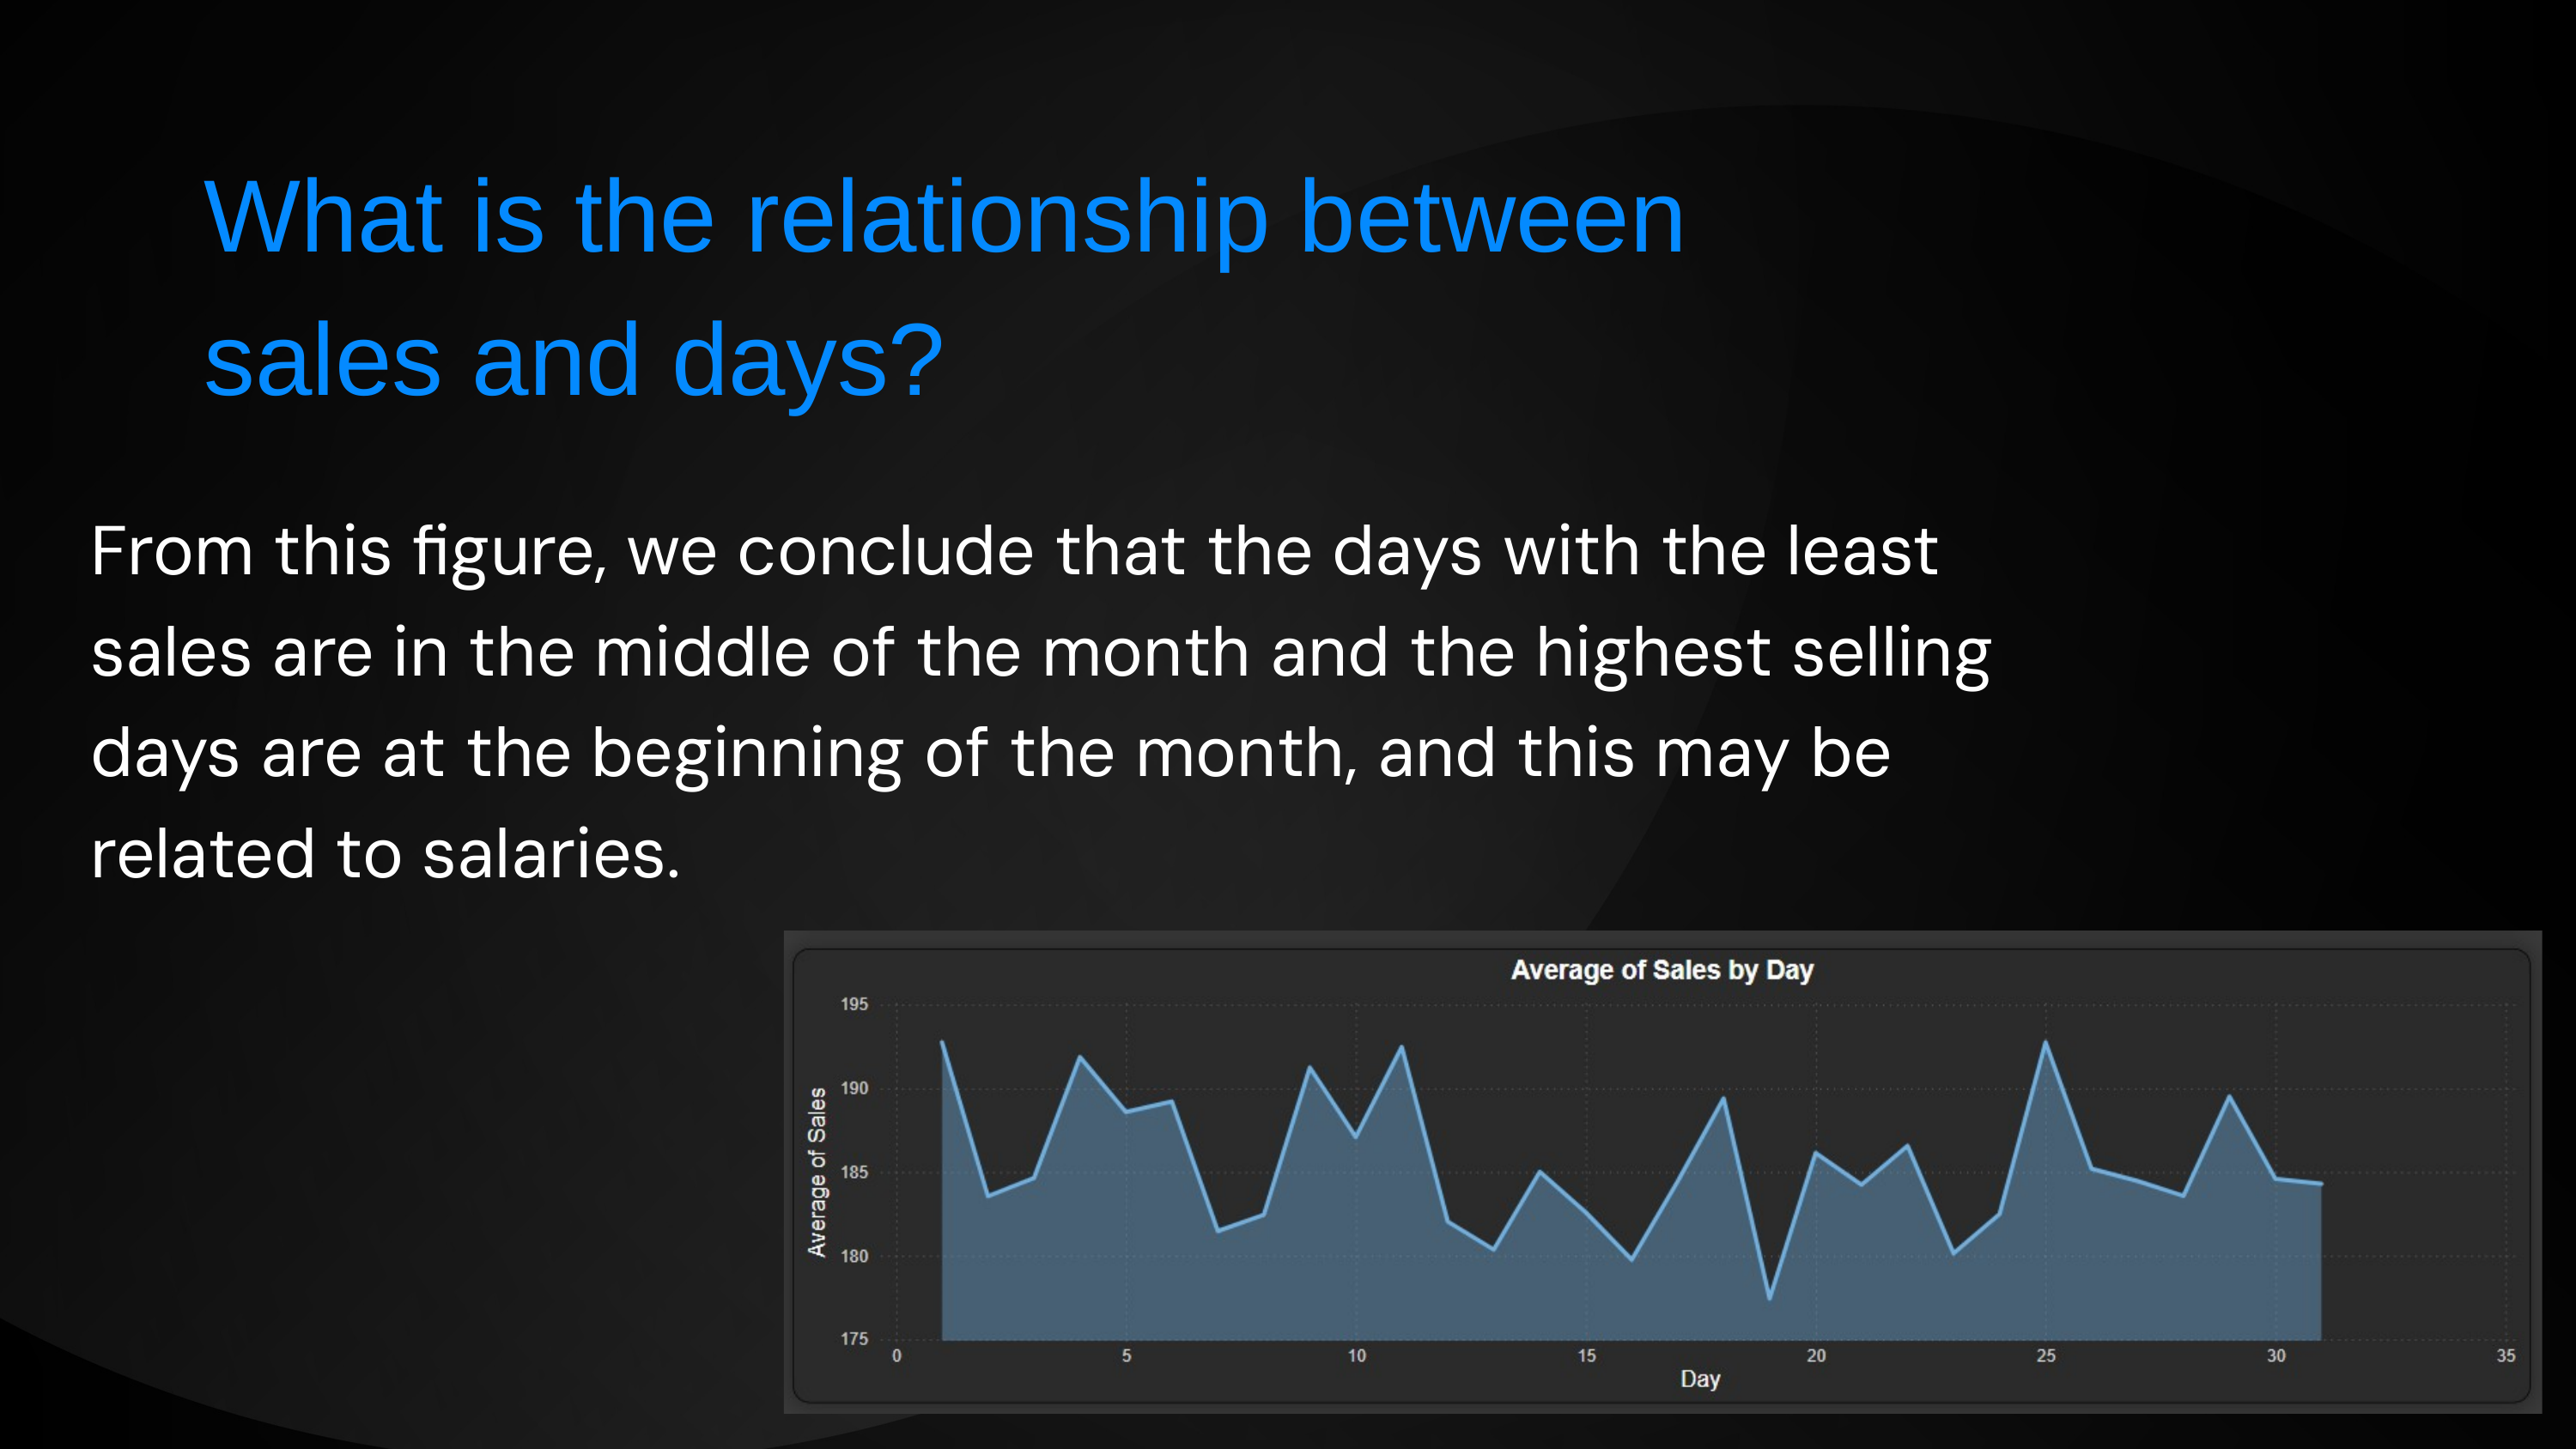

What is the relationship between sales and days?
From this figure, we conclude that the days with the least sales are in the middle of the month and the highest selling days are at the beginning of the month, and this may be related to salaries.